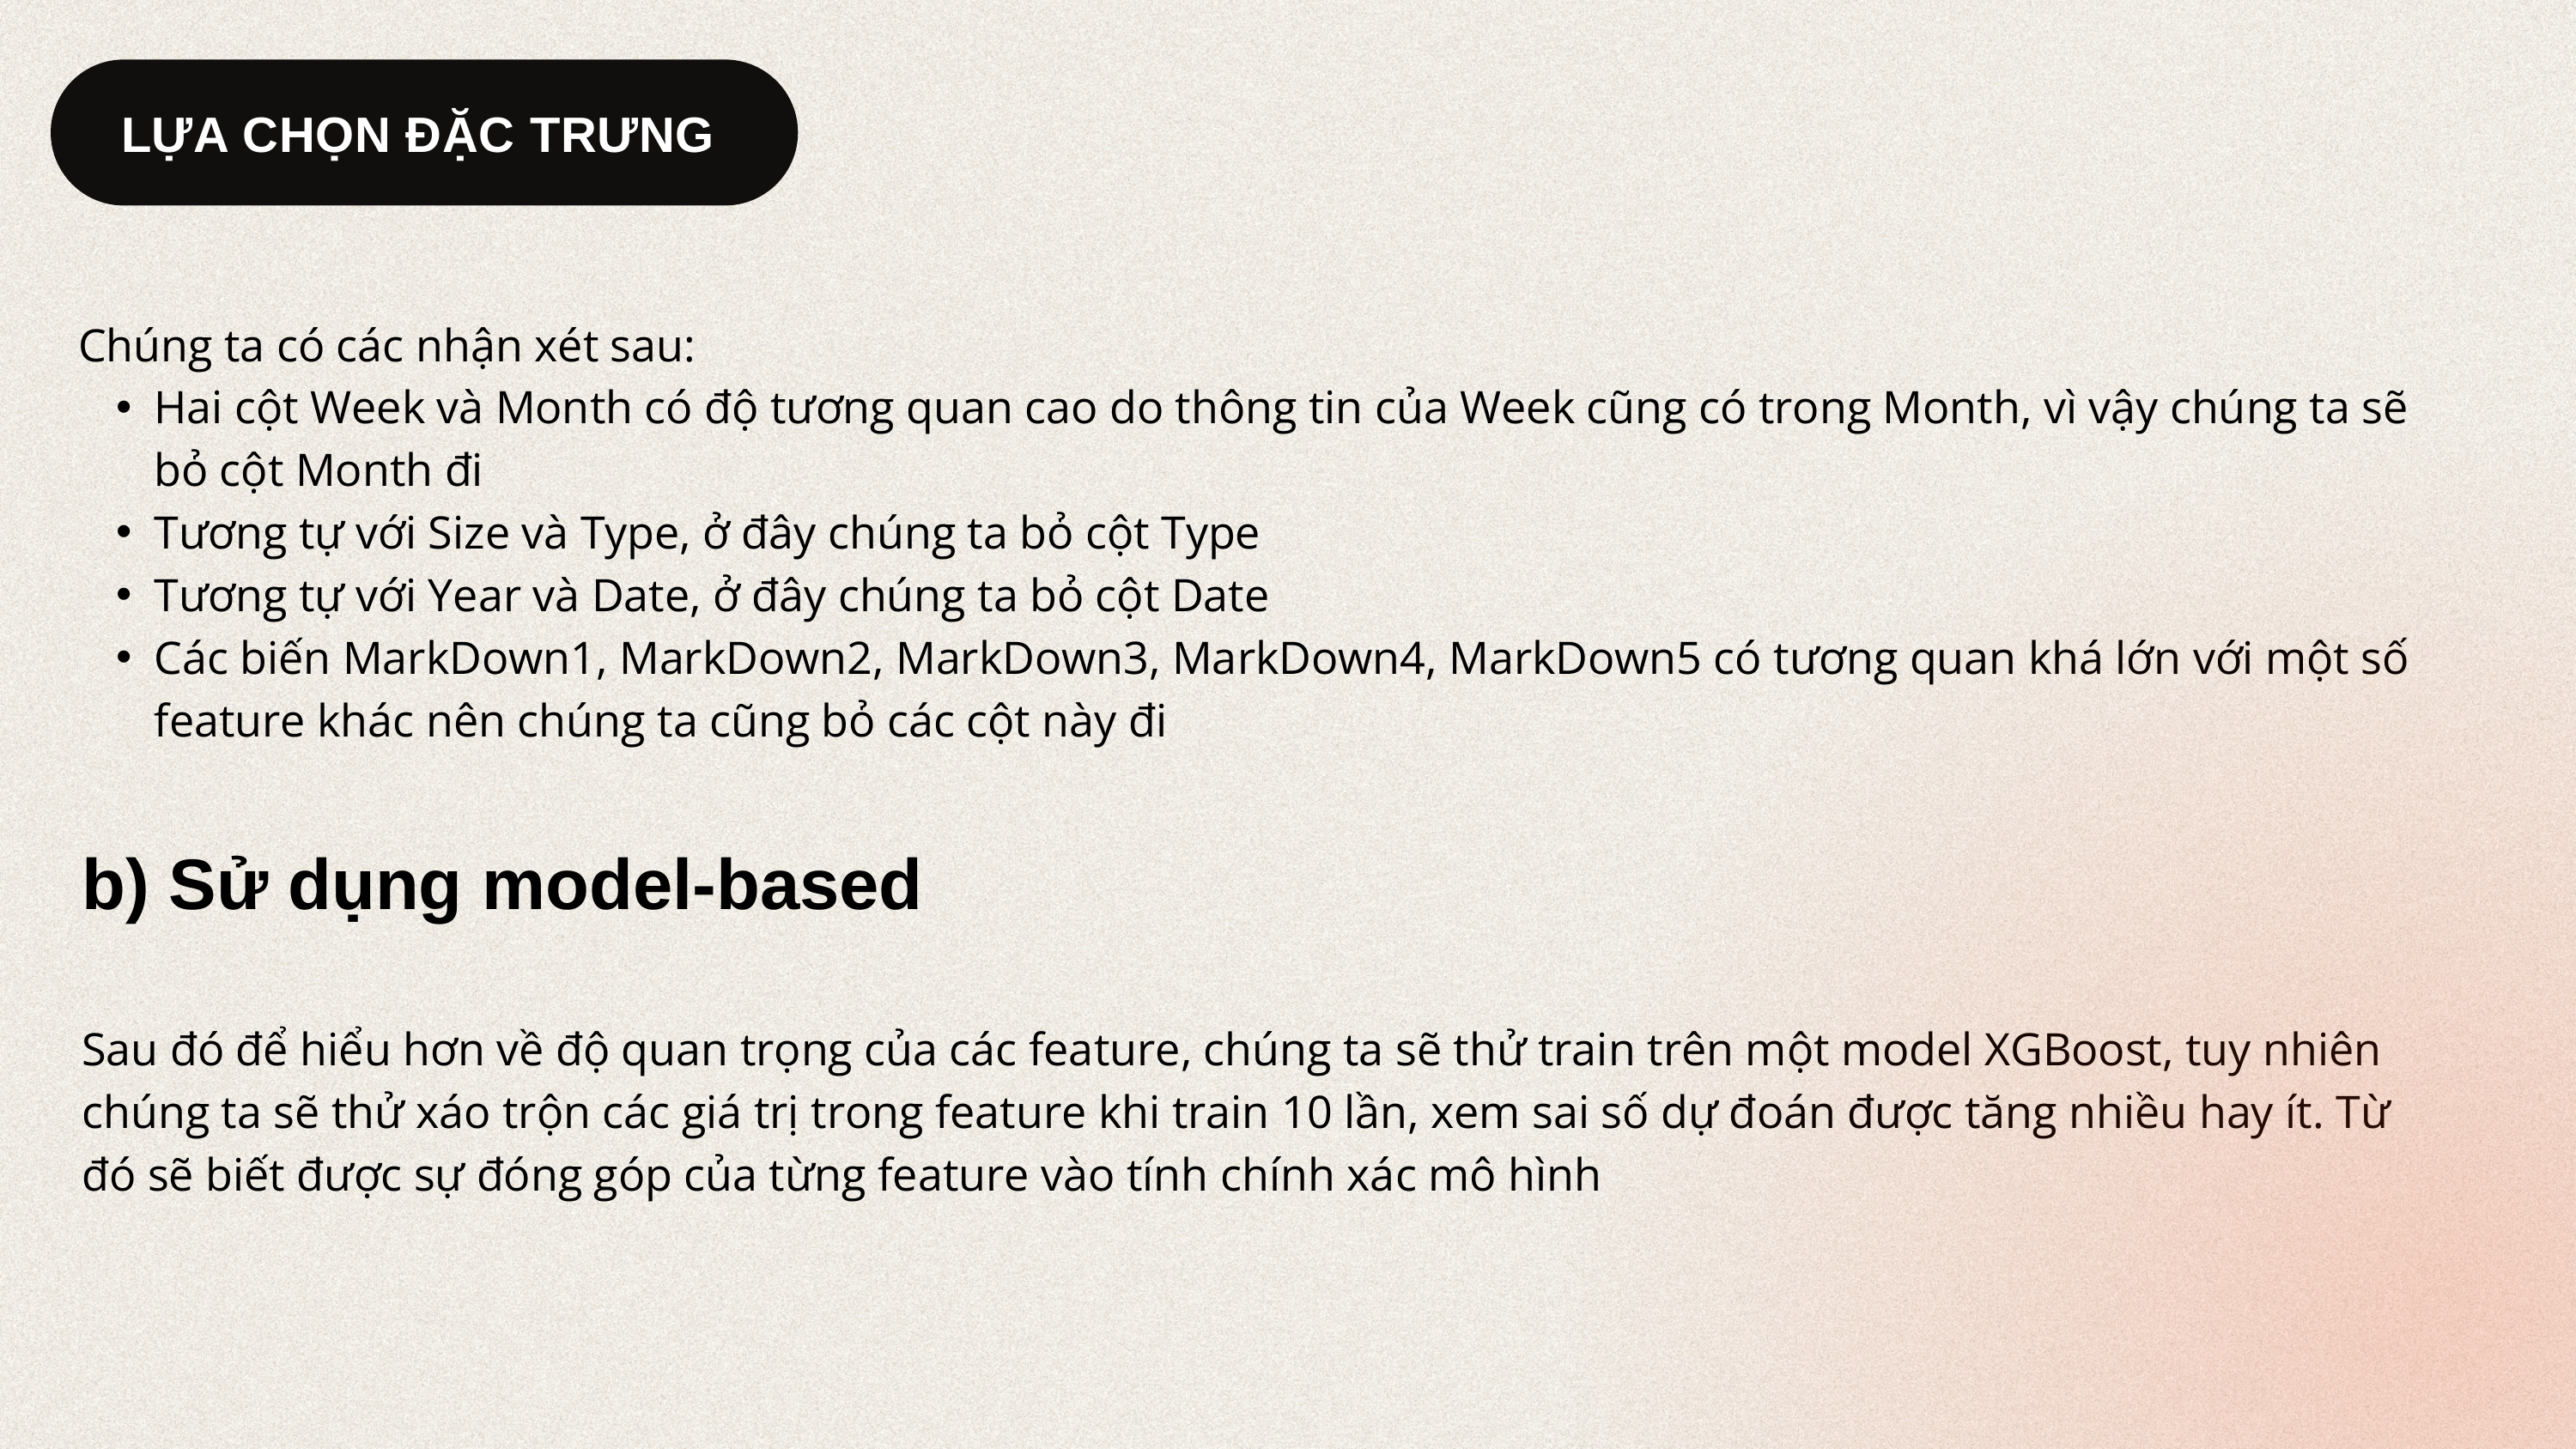

LỰA CHỌN ĐẶC TRƯNG
Chúng ta có các nhận xét sau:
Hai cột Week và Month có độ tương quan cao do thông tin của Week cũng có trong Month, vì vậy chúng ta sẽ bỏ cột Month đi
Tương tự với Size và Type, ở đây chúng ta bỏ cột Type
Tương tự với Year và Date, ở đây chúng ta bỏ cột Date
Các biến MarkDown1, MarkDown2, MarkDown3, MarkDown4, MarkDown5 có tương quan khá lớn với một số feature khác nên chúng ta cũng bỏ các cột này đi

b) Sử dụng model-based
Sau đó để hiểu hơn về độ quan trọng của các feature, chúng ta sẽ thử train trên một model XGBoost, tuy nhiên chúng ta sẽ thử xáo trộn các giá trị trong feature khi train 10 lần, xem sai số dự đoán được tăng nhiều hay ít. Từ đó sẽ biết được sự đóng góp của từng feature vào tính chính xác mô hình